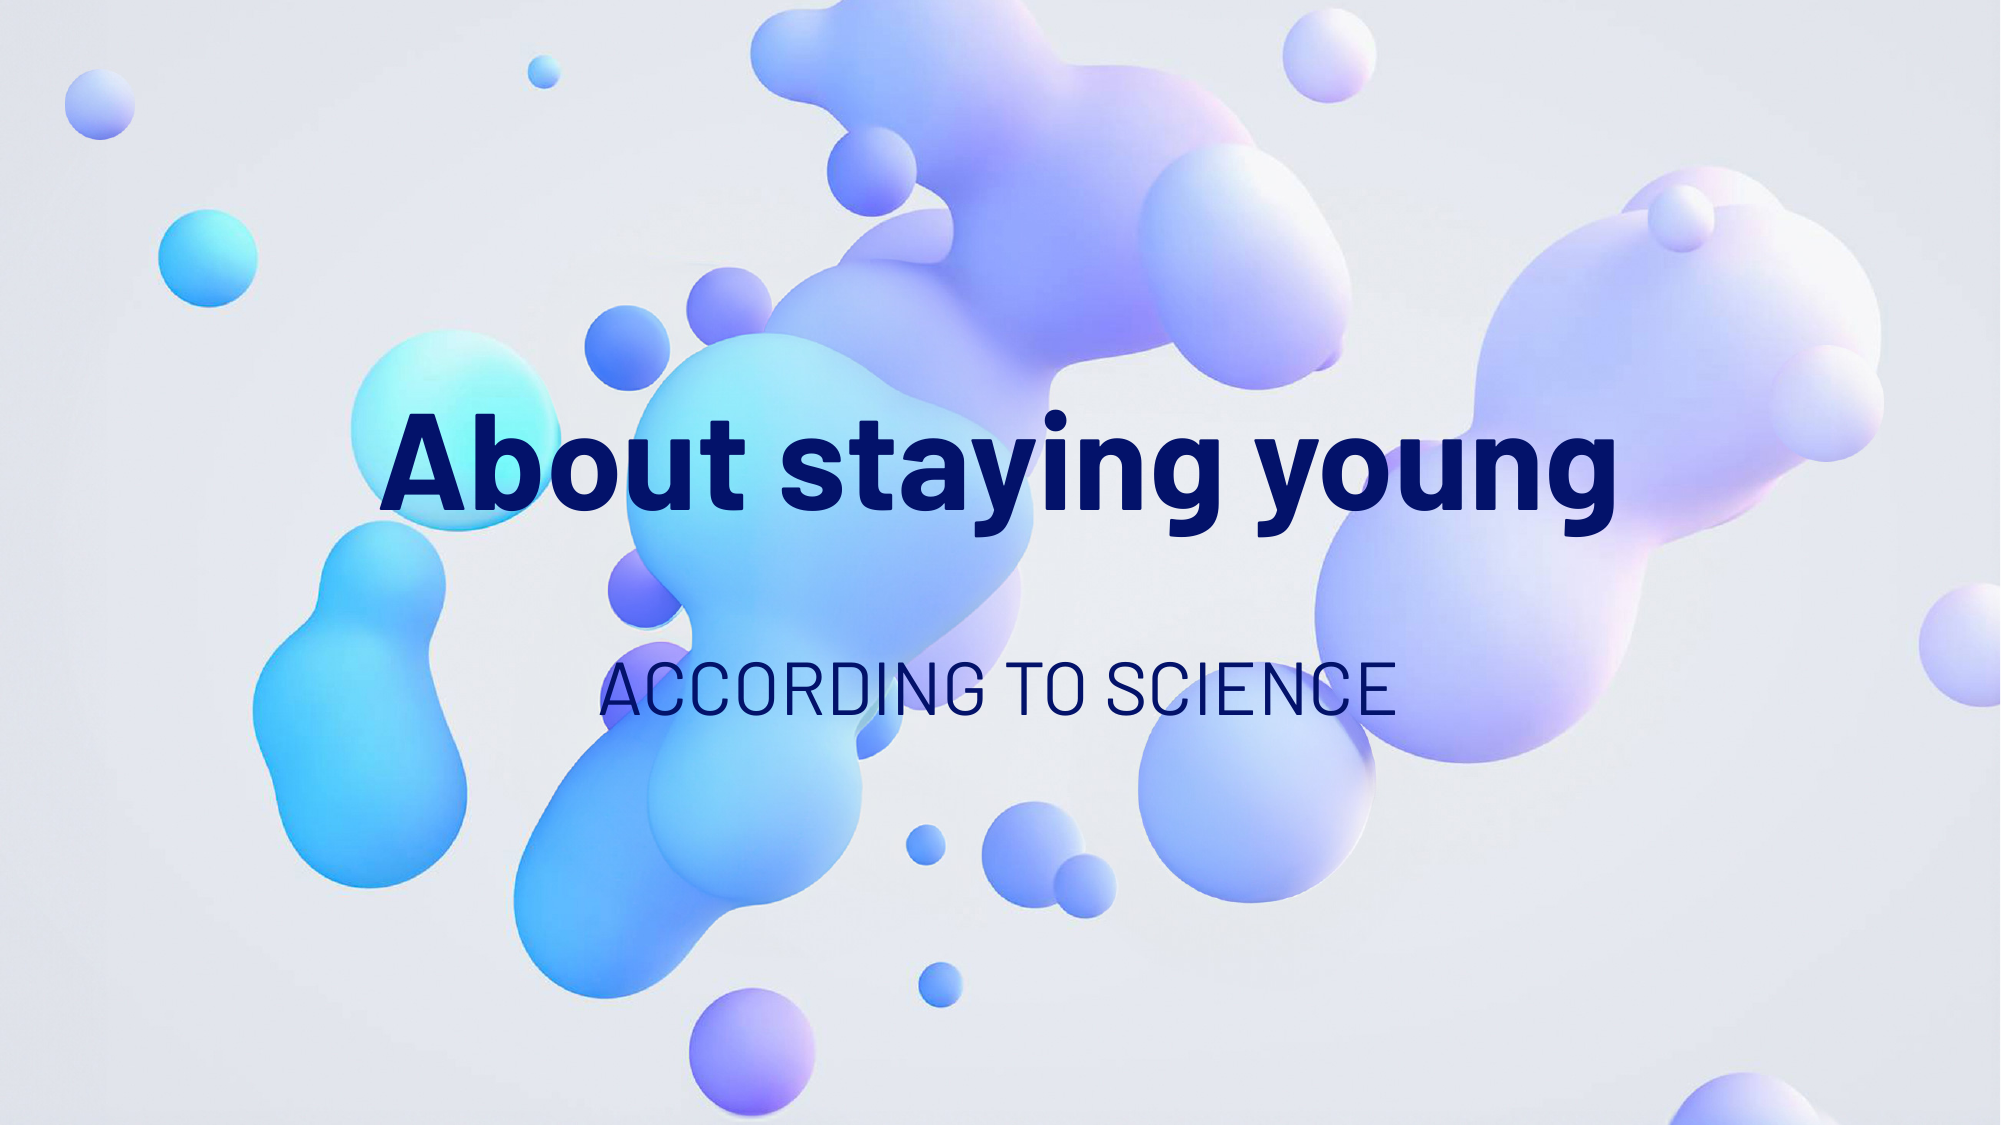

# About staying young
According to science